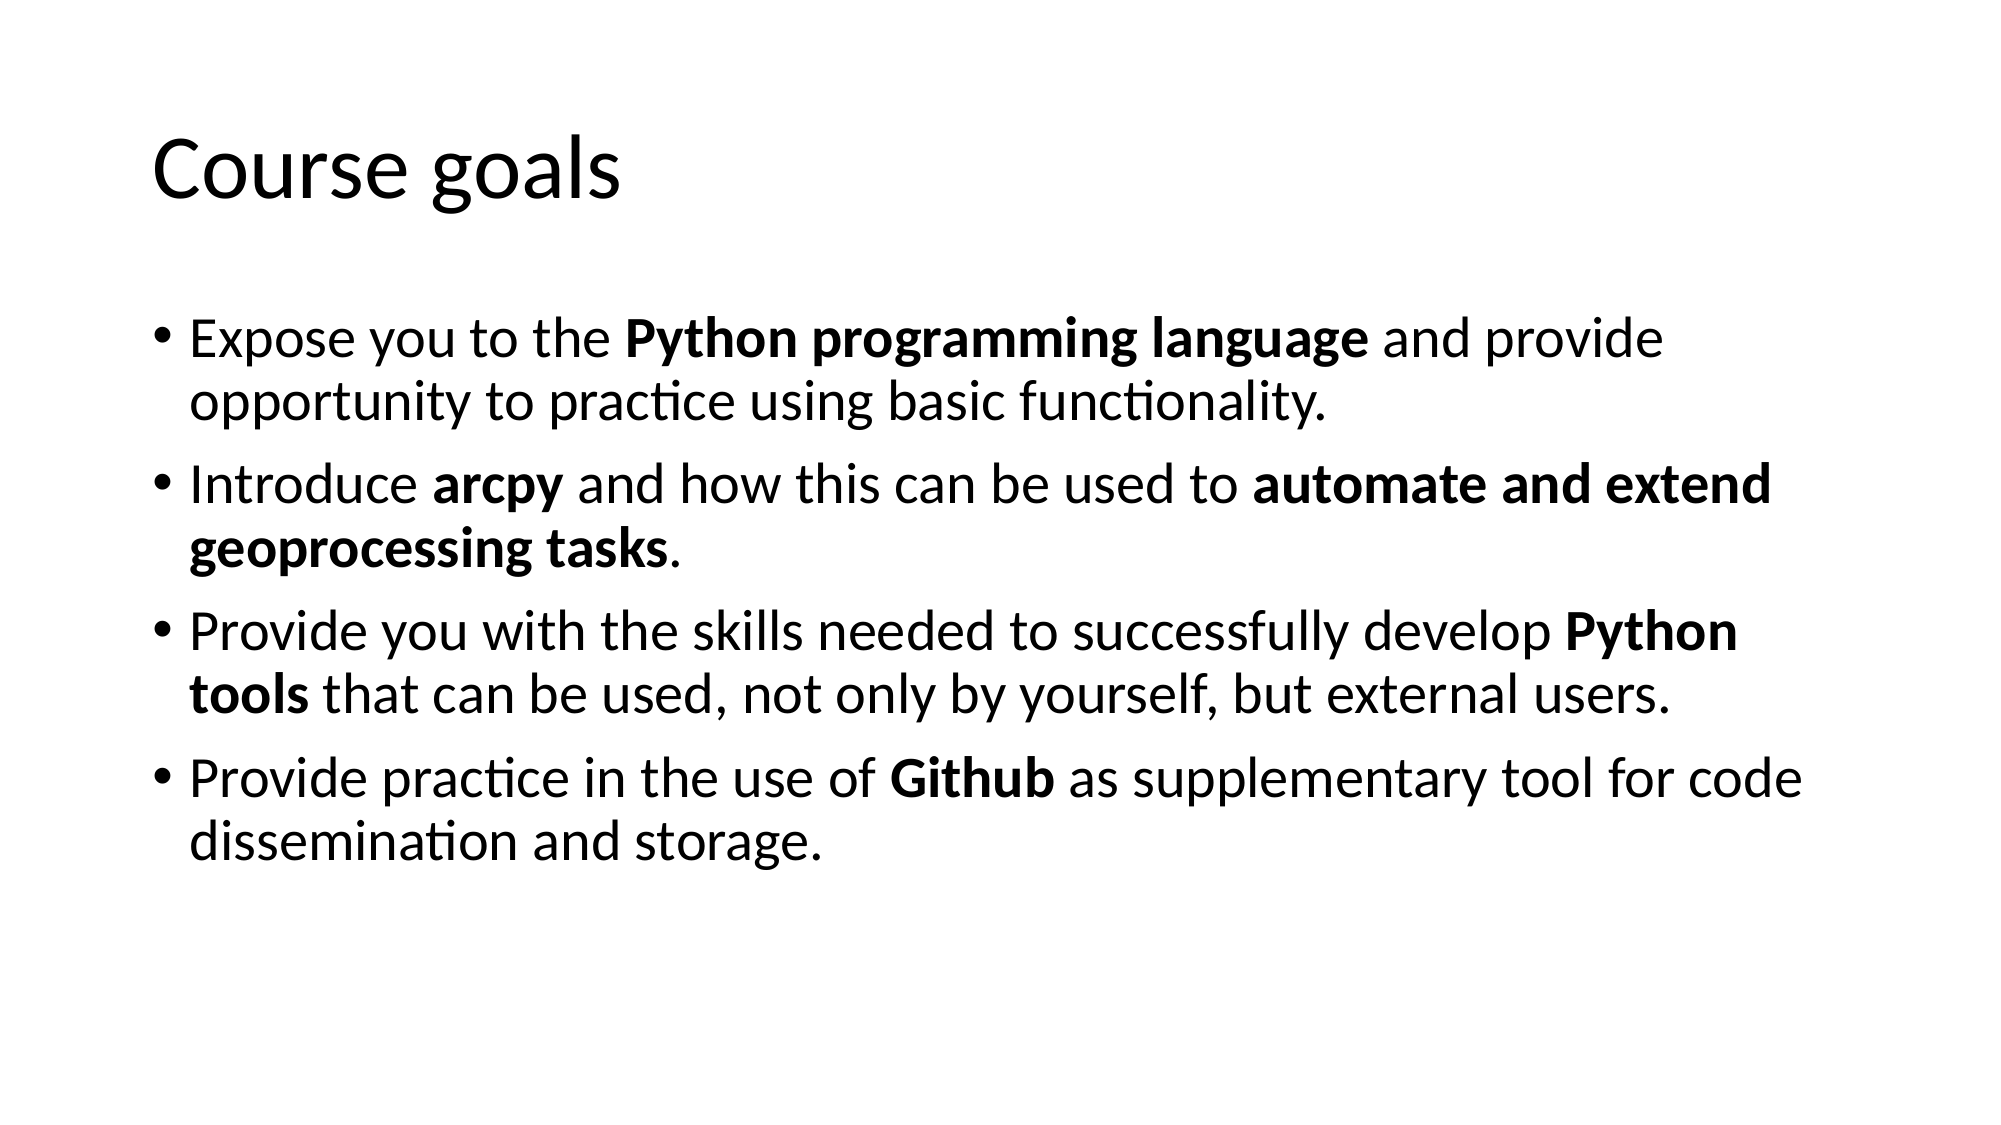

# Course goals
Expose you to the Python programming language and provide opportunity to practice using basic functionality.
Introduce arcpy and how this can be used to automate and extend geoprocessing tasks.
Provide you with the skills needed to successfully develop Python tools that can be used, not only by yourself, but external users.
Provide practice in the use of Github as supplementary tool for code dissemination and storage.